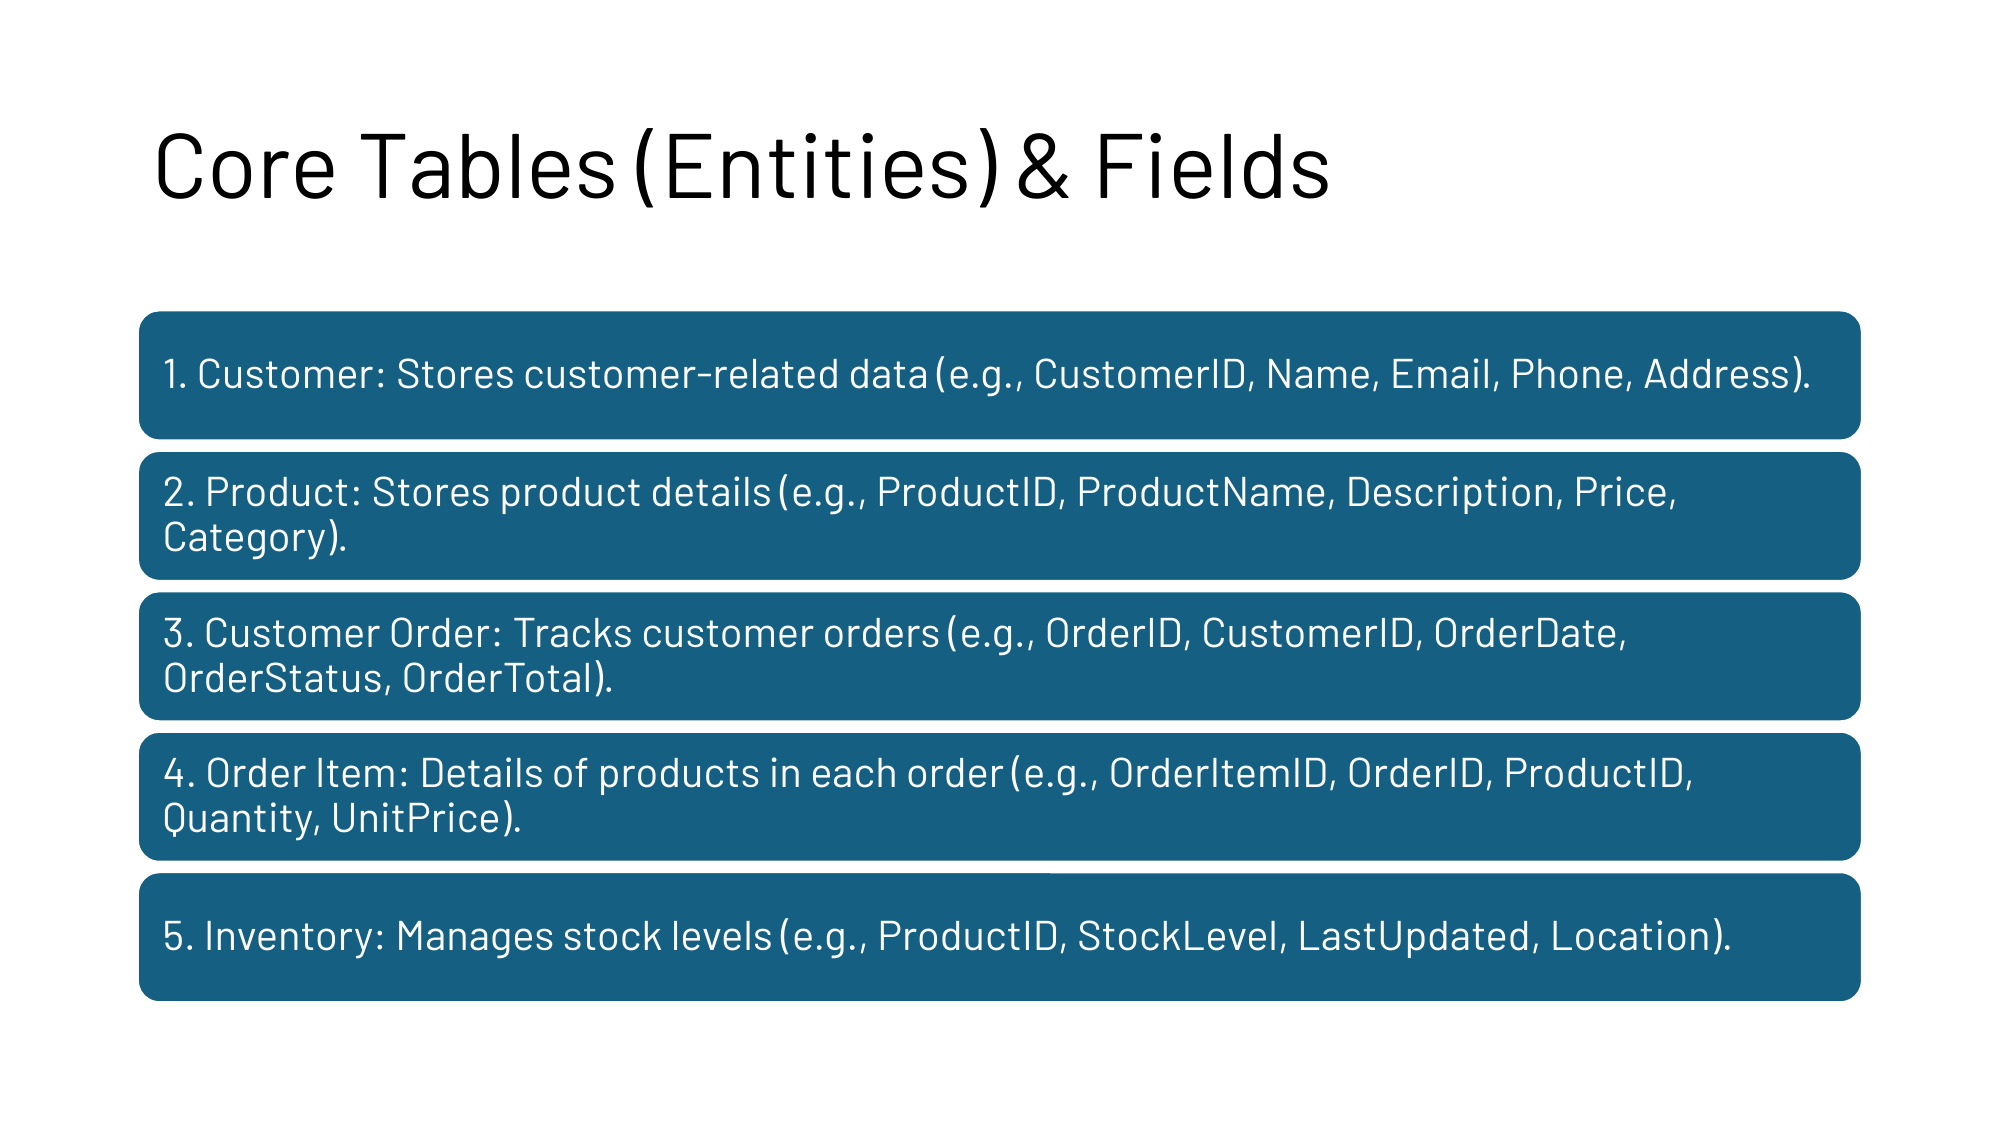

# Core Tables (Entities) & Fields
1. Customer: Stores customer-related data (e.g., CustomerID, Name, Email, Phone, Address).
2. Product: Stores product details (e.g., ProductID, ProductName, Description, Price, Category).
3. Customer Order: Tracks customer orders (e.g., OrderID, CustomerID, OrderDate, OrderStatus, OrderTotal).
4. Order Item: Details of products in each order (e.g., OrderItemID, OrderID, ProductID, Quantity, UnitPrice).
5. Inventory: Manages stock levels (e.g., ProductID, StockLevel, LastUpdated, Location).